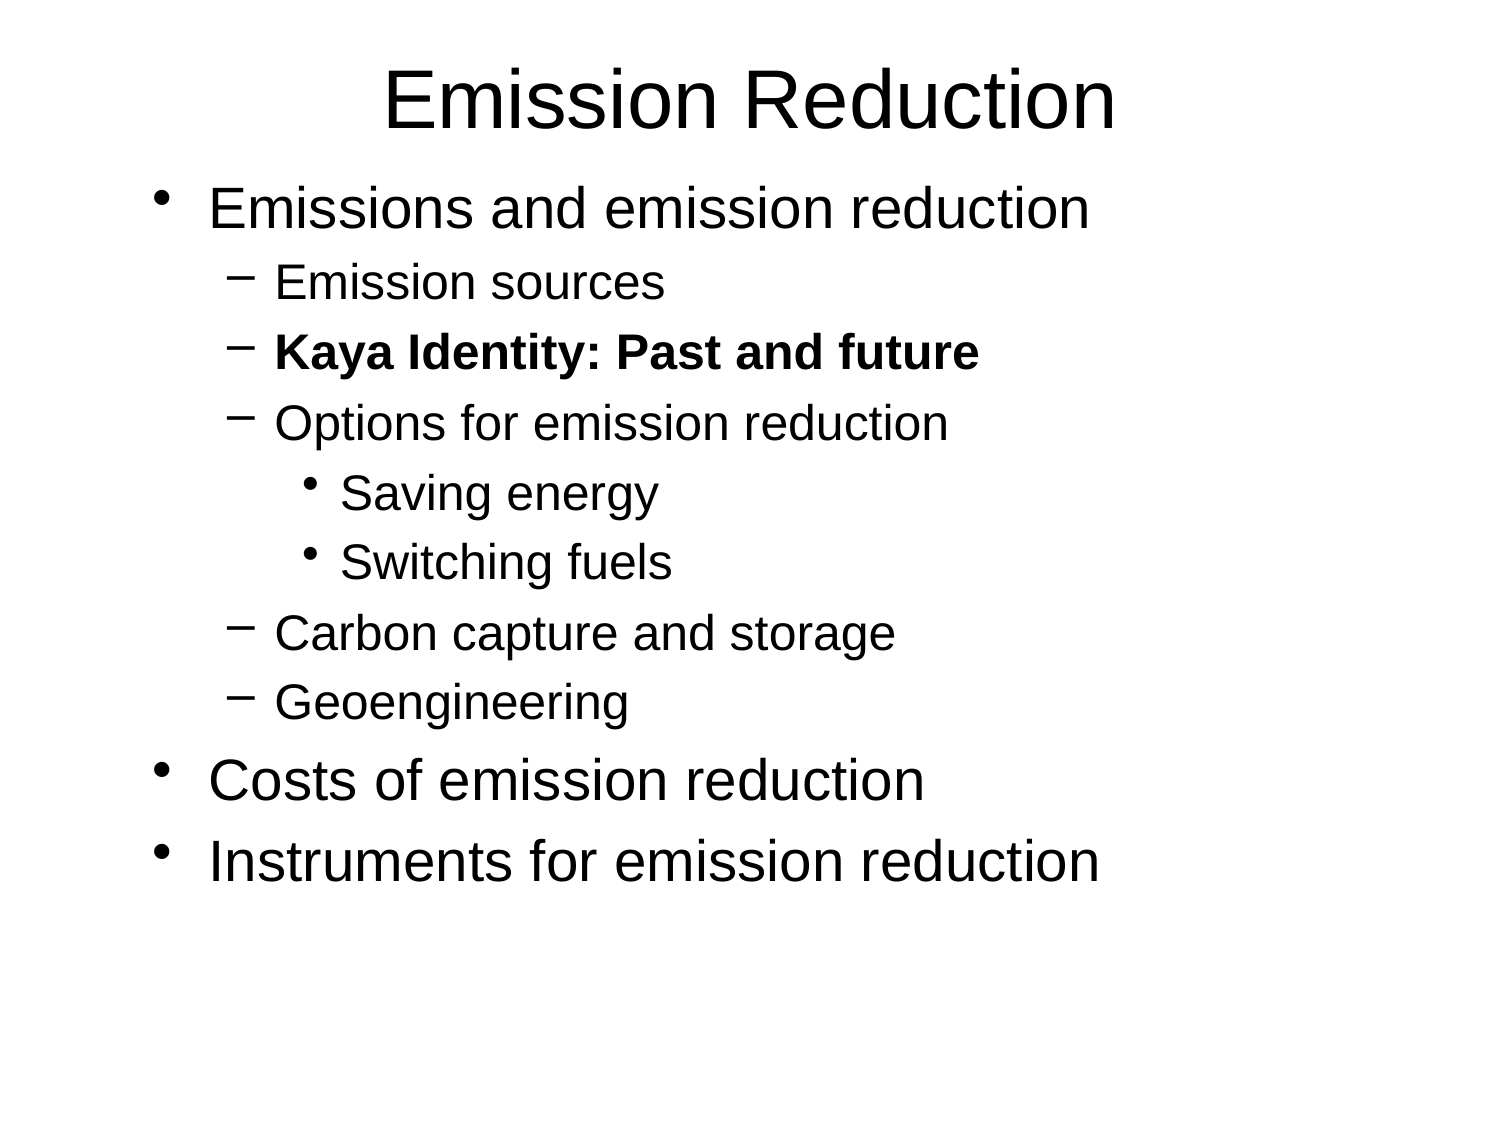

# Emission Reduction
Emissions and emission reduction
Emission sources
Kaya Identity: Past and future
Options for emission reduction
Saving energy
Switching fuels
Carbon capture and storage
Geoengineering
Costs of emission reduction
Instruments for emission reduction